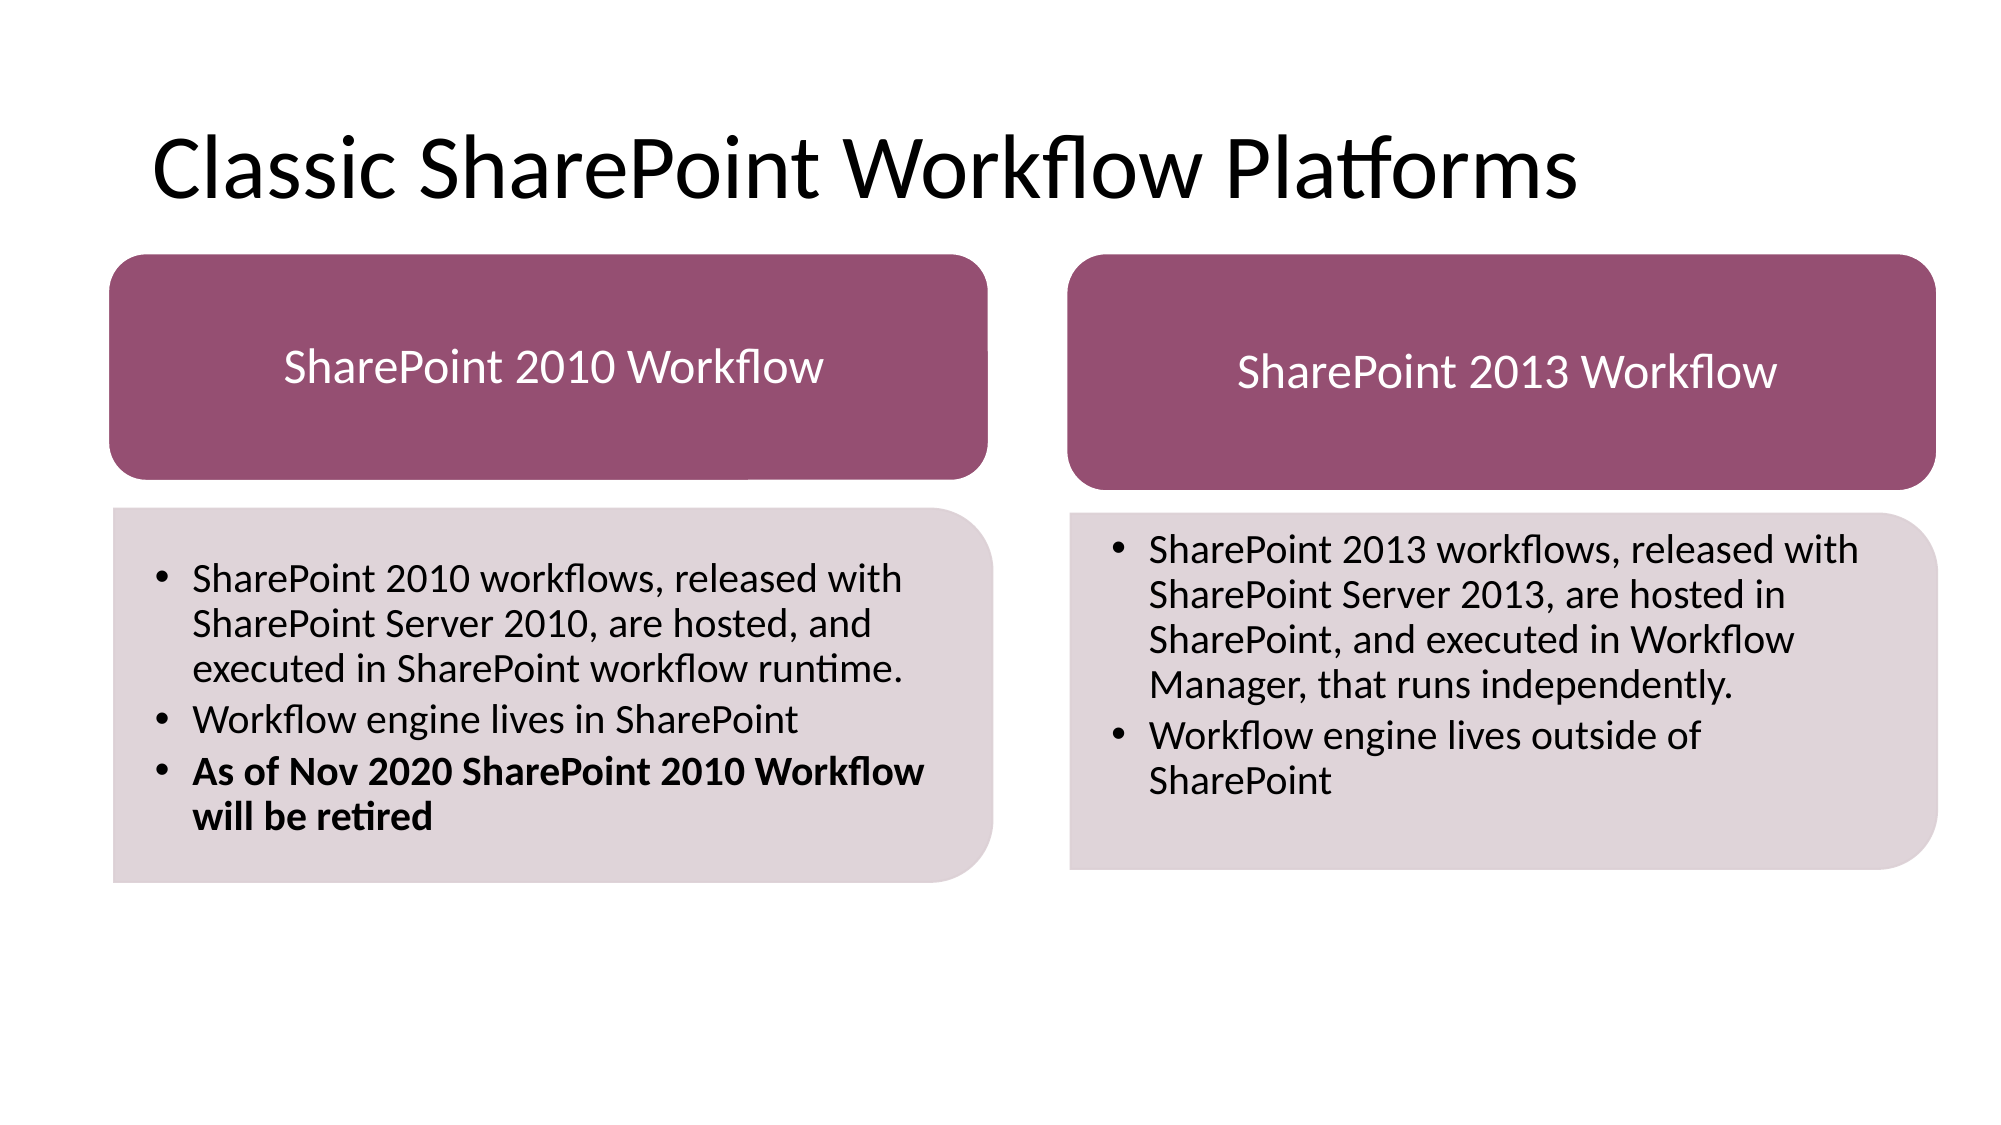

# Classic SharePoint Workflow Platforms

SharePoint 2010 workflows, released with SharePoint Server 2010, are hosted, and executed in SharePoint workflow runtime.
Workflow engine lives in SharePoint
As of Nov 2020 SharePoint 2010 Workflow will be retired

SharePoint 2010 Workflow
SharePoint 2013 workflows, released with SharePoint Server 2013, are hosted in SharePoint, and executed in Workflow Manager, that runs independently.
Workflow engine lives outside of SharePoint

SharePoint 2013 Workflow